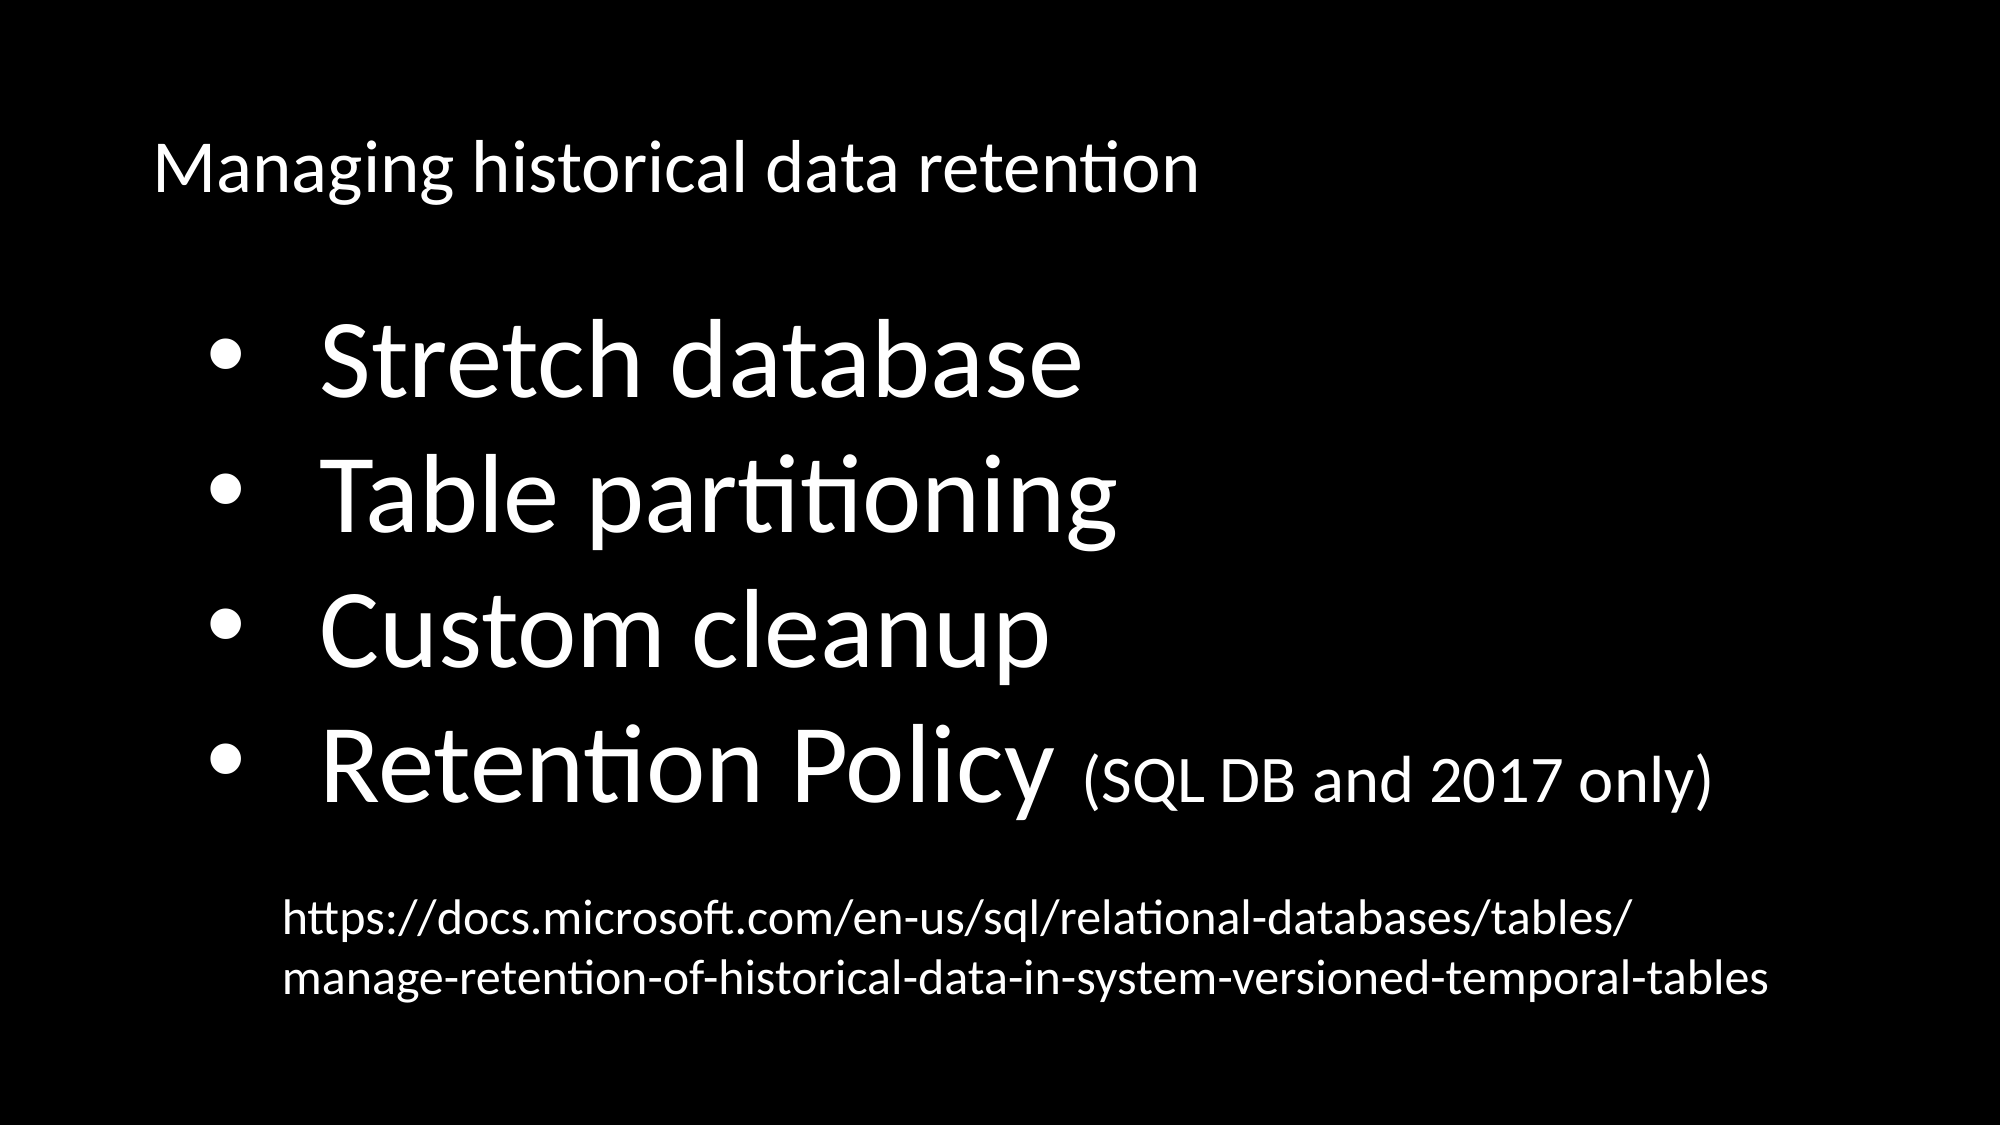

# Managing historical data retention
Stretch database
Table partitioning
Custom cleanup
Retention Policy (SQL DB and 2017 only)

https://docs.microsoft.com/en-us/sql/relational-databases/tables/
manage-retention-of-historical-data-in-system-versioned-temporal-tables